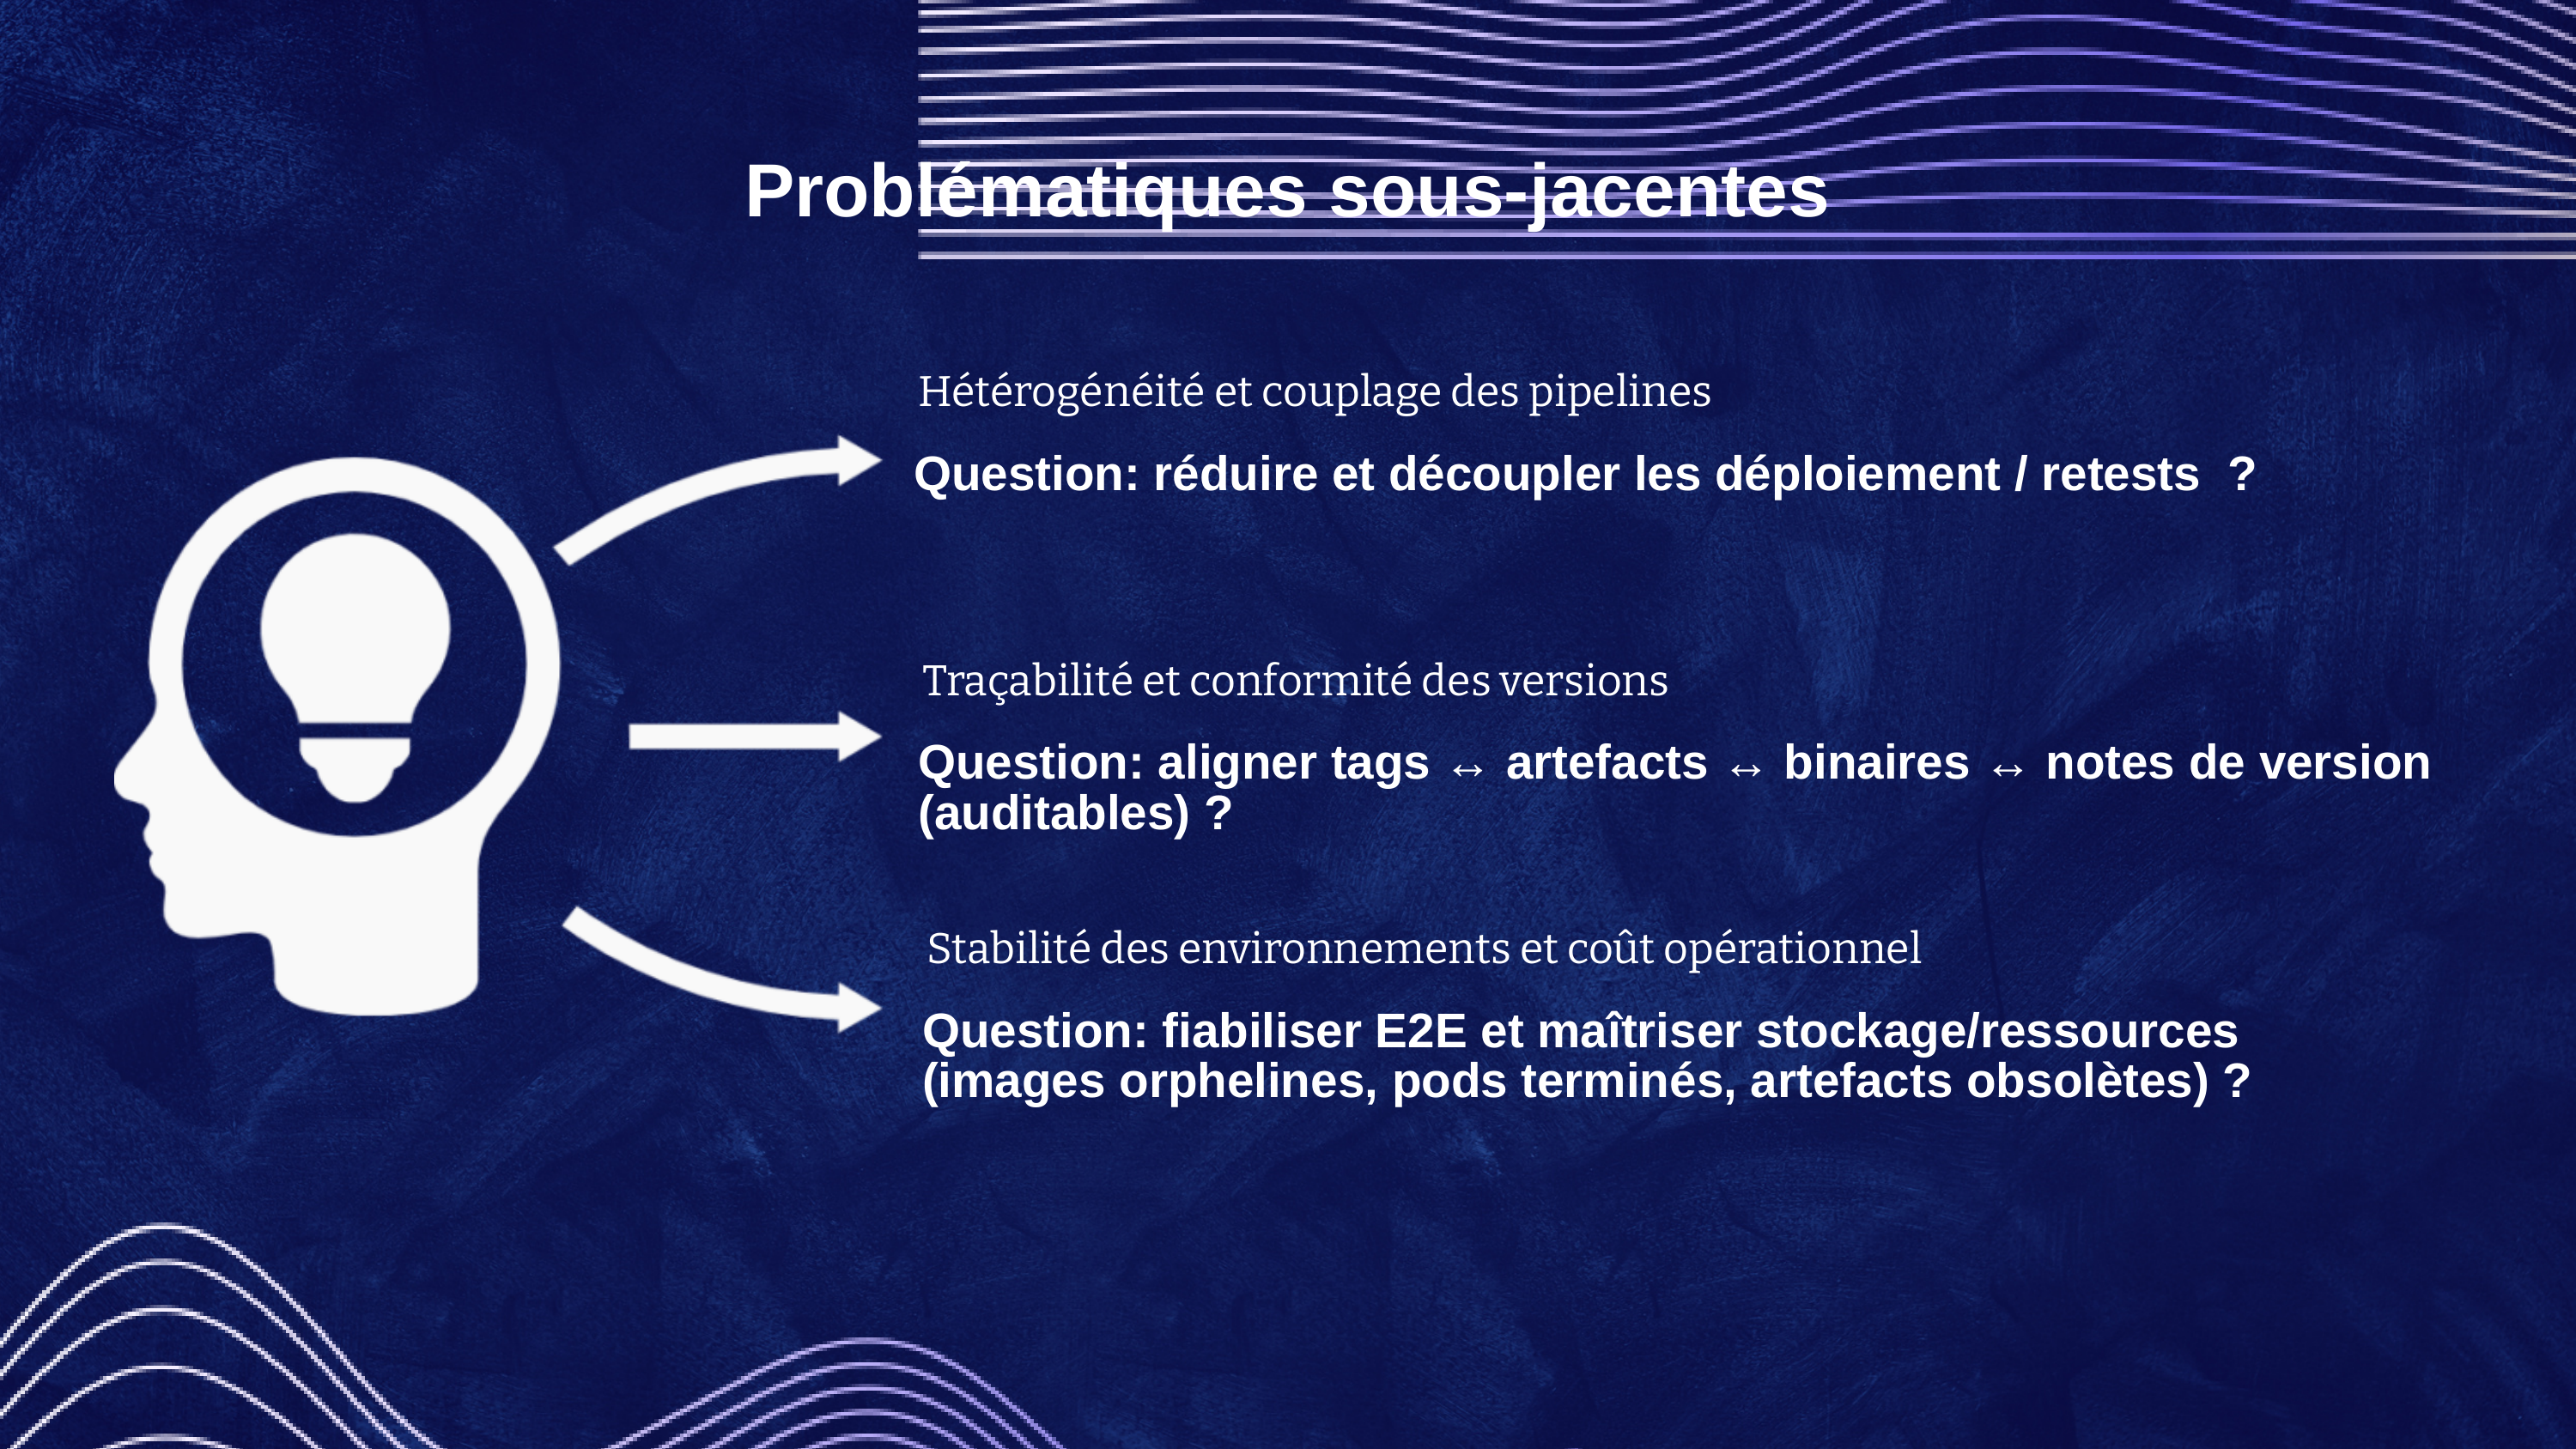

Problématiques sous‑jacentes

Hétérogénéité et couplage des pipelines
Question: réduire et découpler les déploiement / retests  ?
Traçabilité et conformité des versions
Question: aligner tags ↔ artefacts ↔ binaires ↔ notes de version (auditables) ?

Stabilité des environnements et coût opérationnel
Question: fiabiliser E2E et maîtriser stockage/ressources (images orphelines, pods terminés, artefacts obsolètes) ?